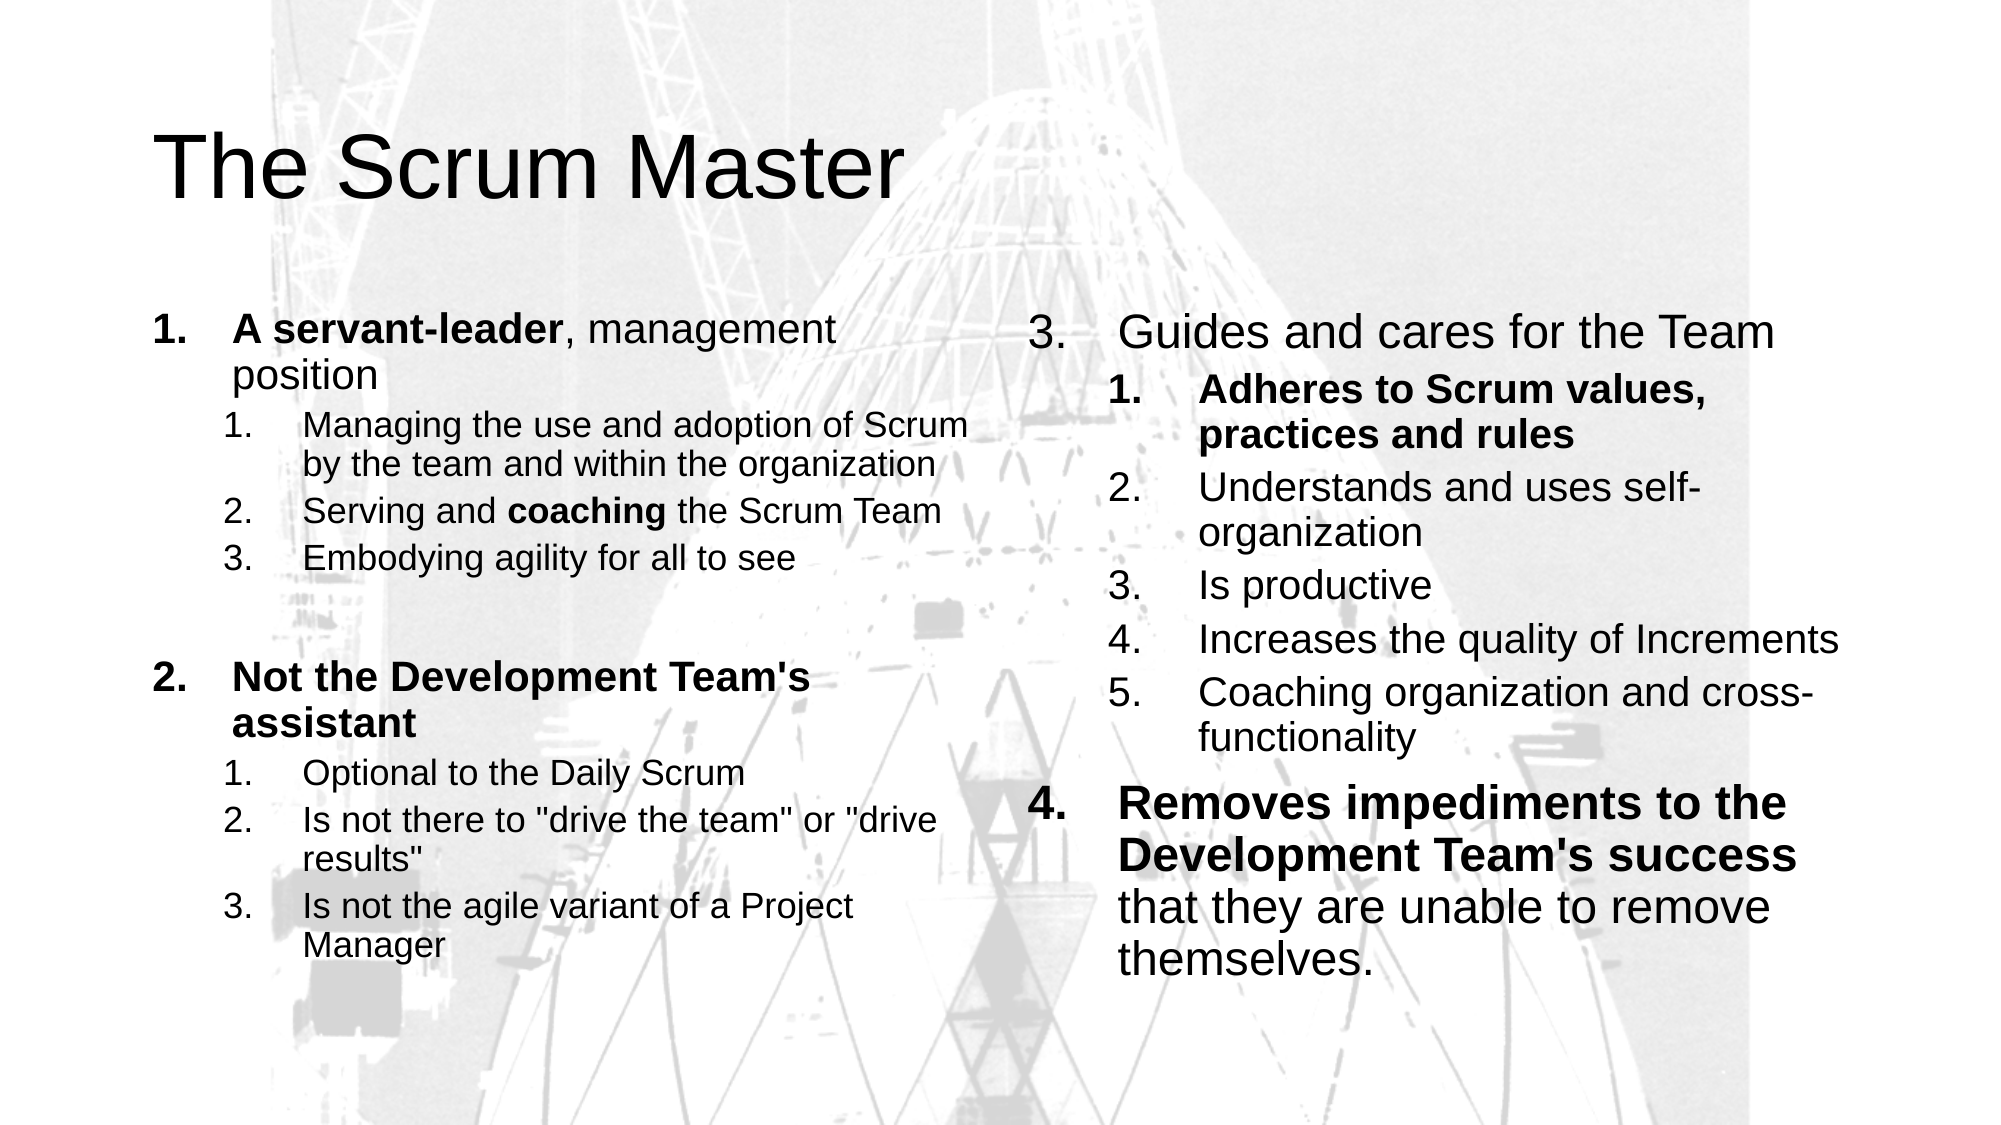

# The Scrum Master
A servant-leader, management position
Managing the use and adoption of Scrum by the team and within the organization
Serving and coaching the Scrum Team
Embodying agility for all to see

Not the Development Team's assistant
Optional to the Daily Scrum
Is not there to "drive the team" or "drive results"
Is not the agile variant of a Project Manager

Guides and cares for the Team
Adheres to Scrum values, practices and rules
Understands and uses self-organization
Is productive
Increases the quality of Increments
Coaching organization and cross-functionality
Removes impediments to the Development Team's success that they are unable to remove themselves.